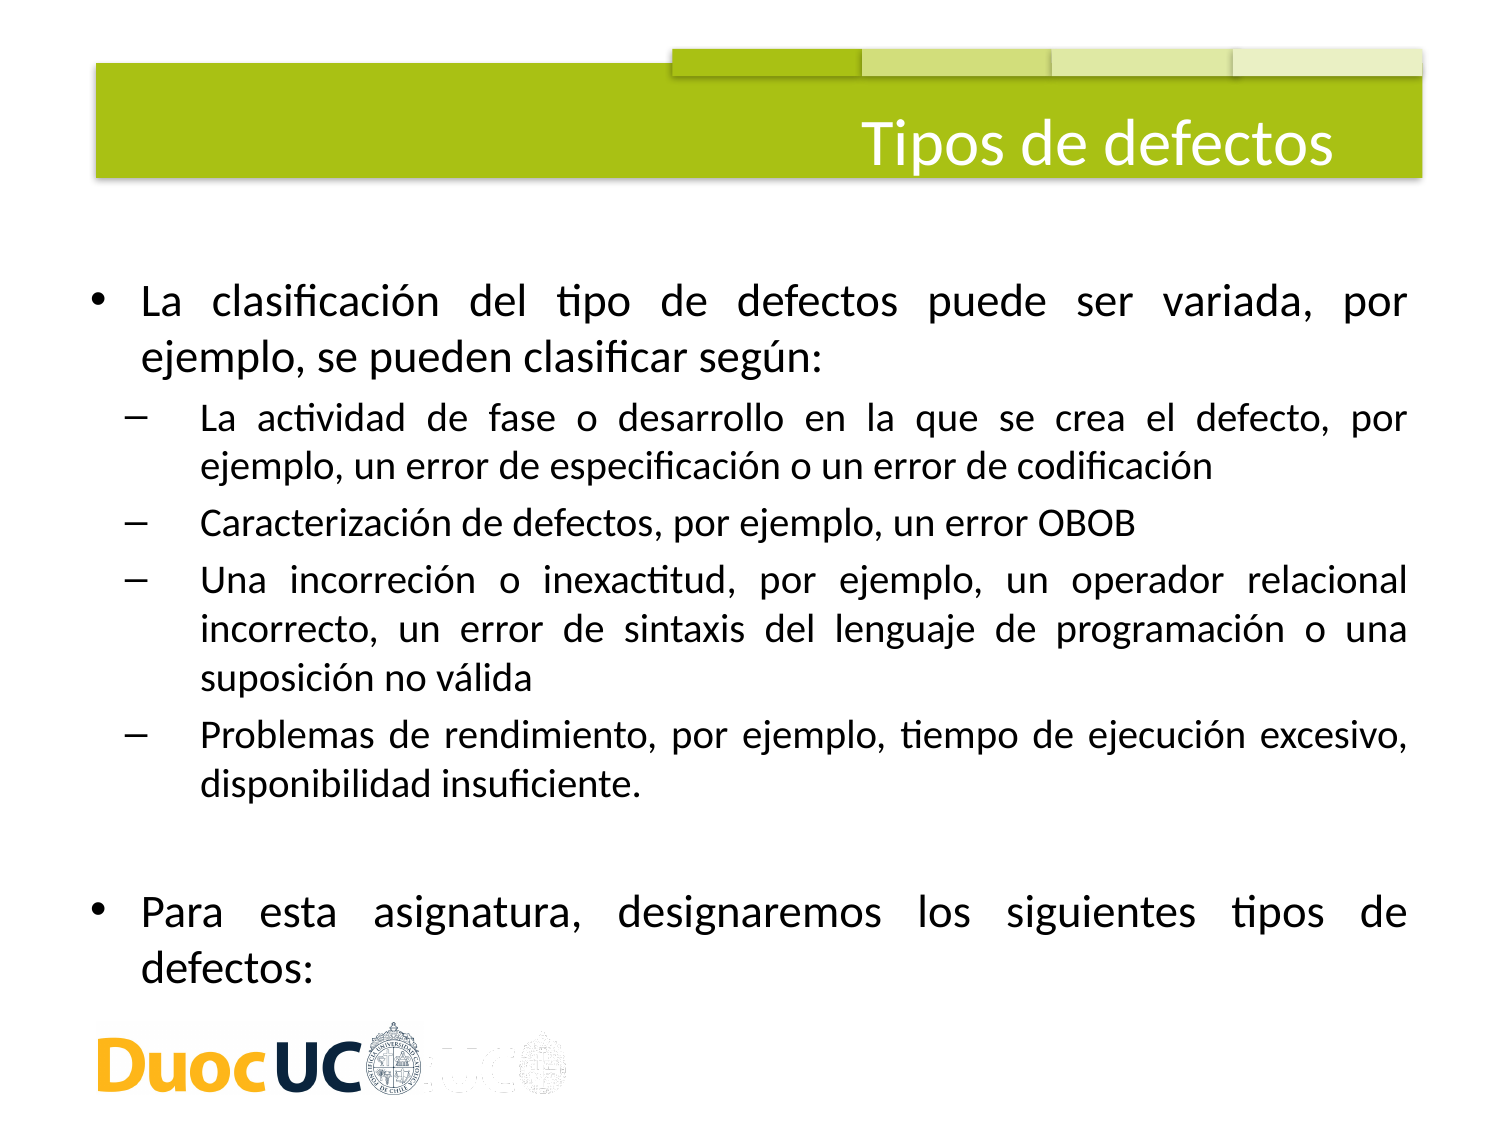

Tipos de defectos
La clasificación del tipo de defectos puede ser variada, por ejemplo, se pueden clasificar según:
La actividad de fase o desarrollo en la que se crea el defecto, por ejemplo, un error de especificación o un error de codificación
Caracterización de defectos, por ejemplo, un error OBOB
Una incorreción o inexactitud, por ejemplo, un operador relacional incorrecto, un error de sintaxis del lenguaje de programación o una suposición no válida
Problemas de rendimiento, por ejemplo, tiempo de ejecución excesivo, disponibilidad insuficiente.

Para esta asignatura, designaremos los siguientes tipos de defectos: